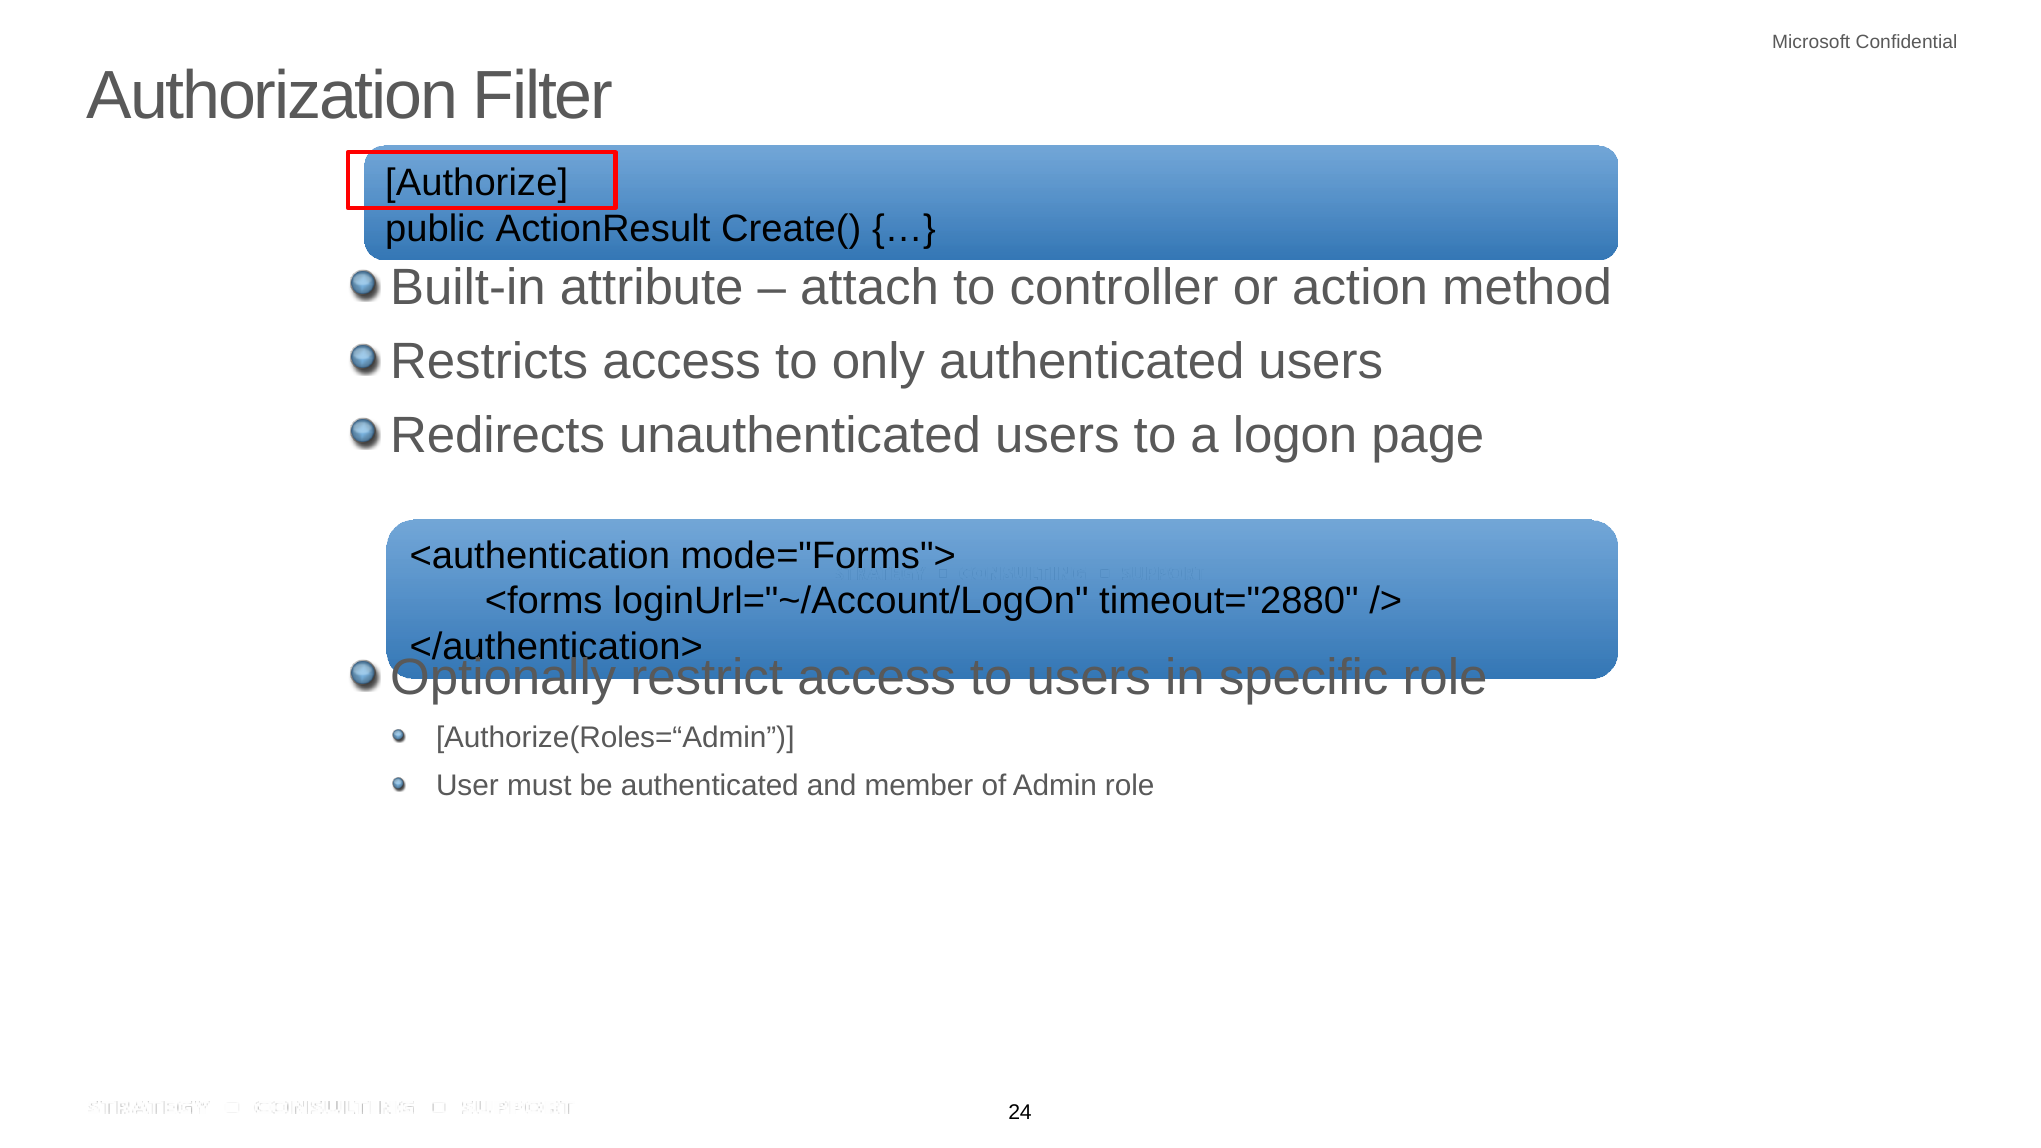

# Authorization Filter

Built-in attribute – attach to controller or action method
Restricts access to only authenticated users
Redirects unauthenticated users to a logon page

Optionally restrict access to users in specific role
[Authorize(Roles=“Admin”)]
User must be authenticated and member of Admin role

[Authorize]
public ActionResult Create() {…}

<authentication mode="Forms">
       <forms loginUrl="~/Account/LogOn" timeout="2880" />
</authentication>